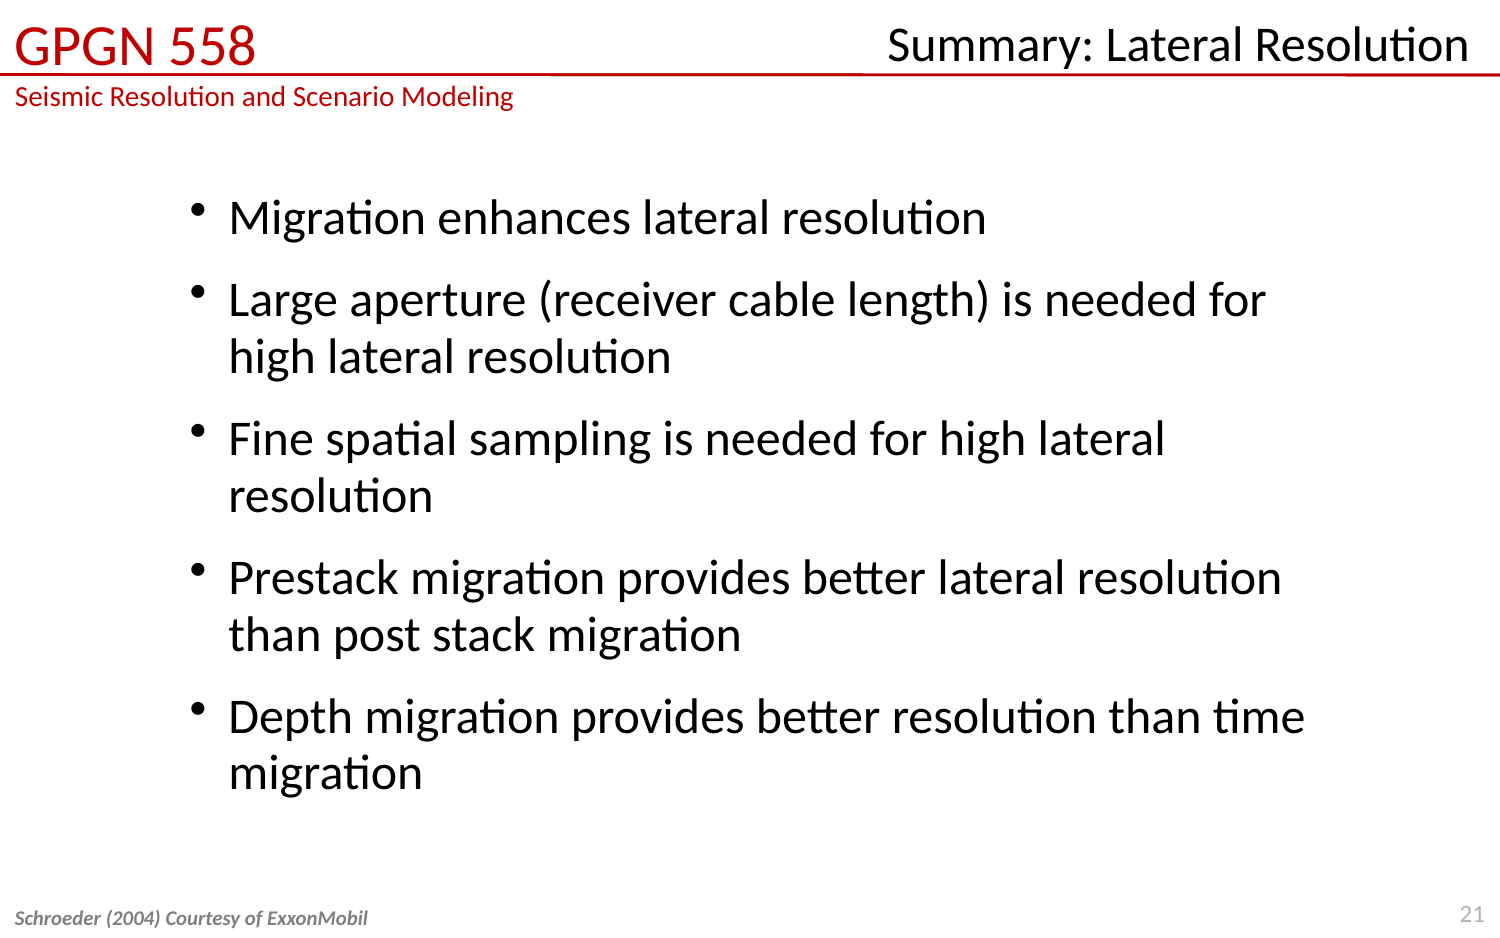

# Summary: Lateral Resolution
Migration enhances lateral resolution
Large aperture (receiver cable length) is needed for high lateral resolution
Fine spatial sampling is needed for high lateral resolution
Prestack migration provides better lateral resolution than post stack migration
Depth migration provides better resolution than time migration
21
Schroeder (2004) Courtesy of ExxonMobil